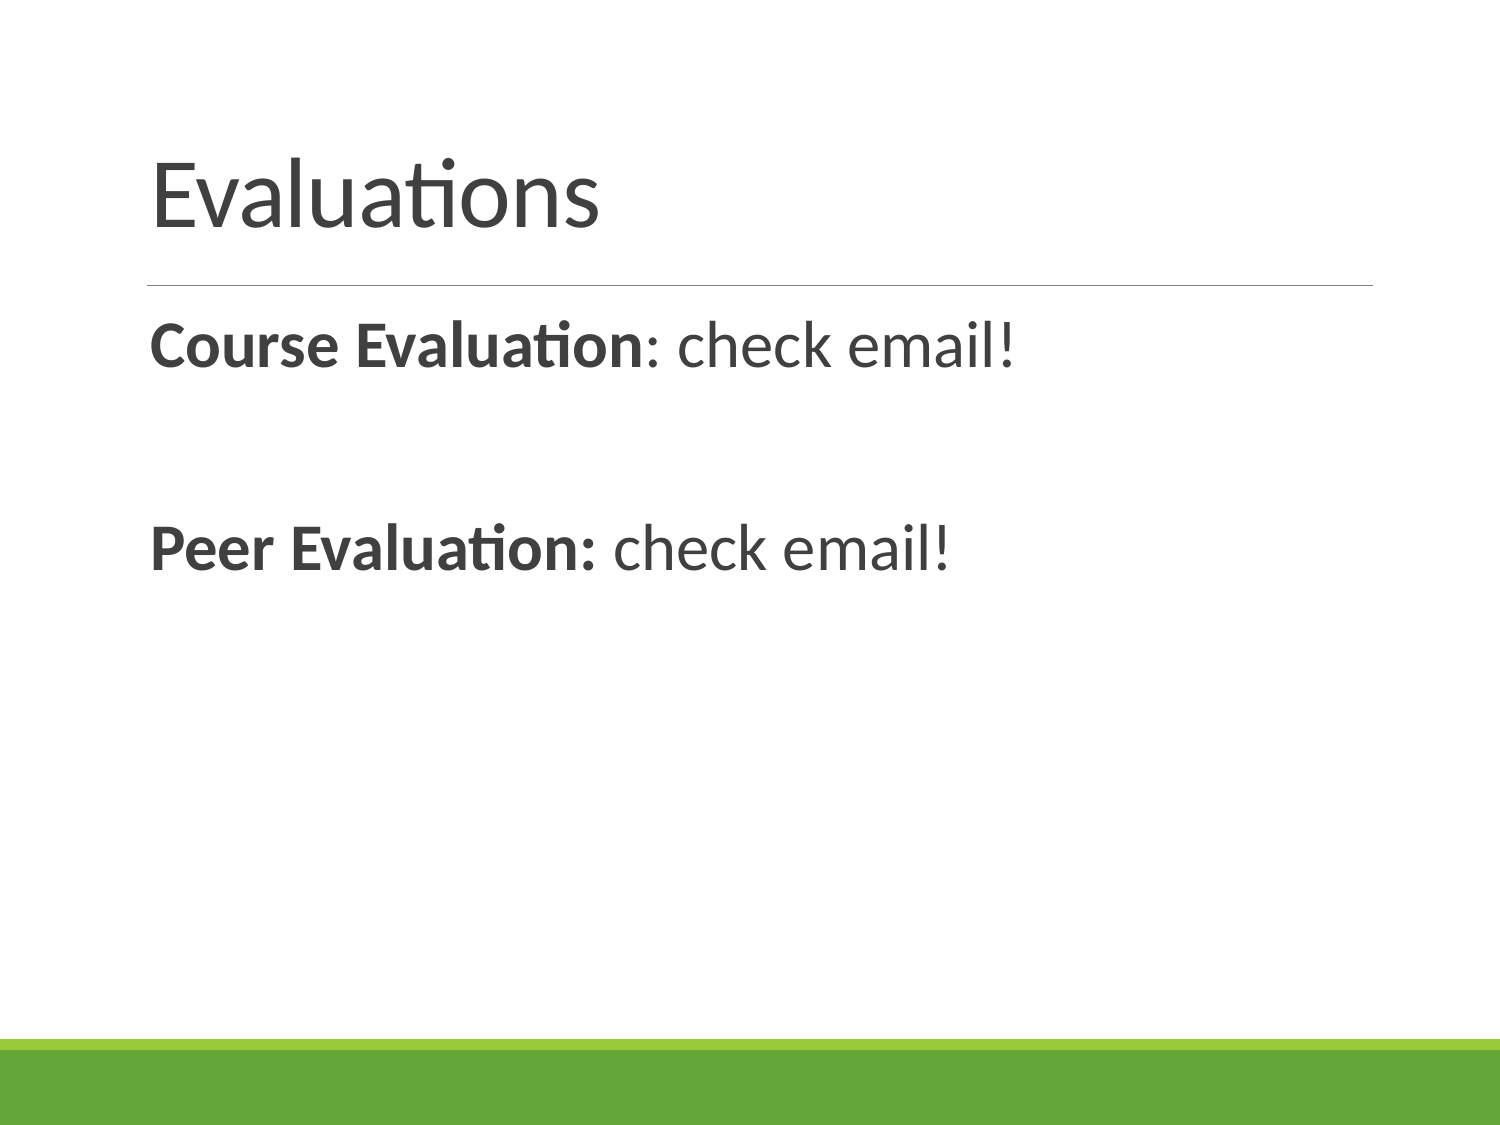

# Evaluations
Course Evaluation: check email!

Peer Evaluation: check email!